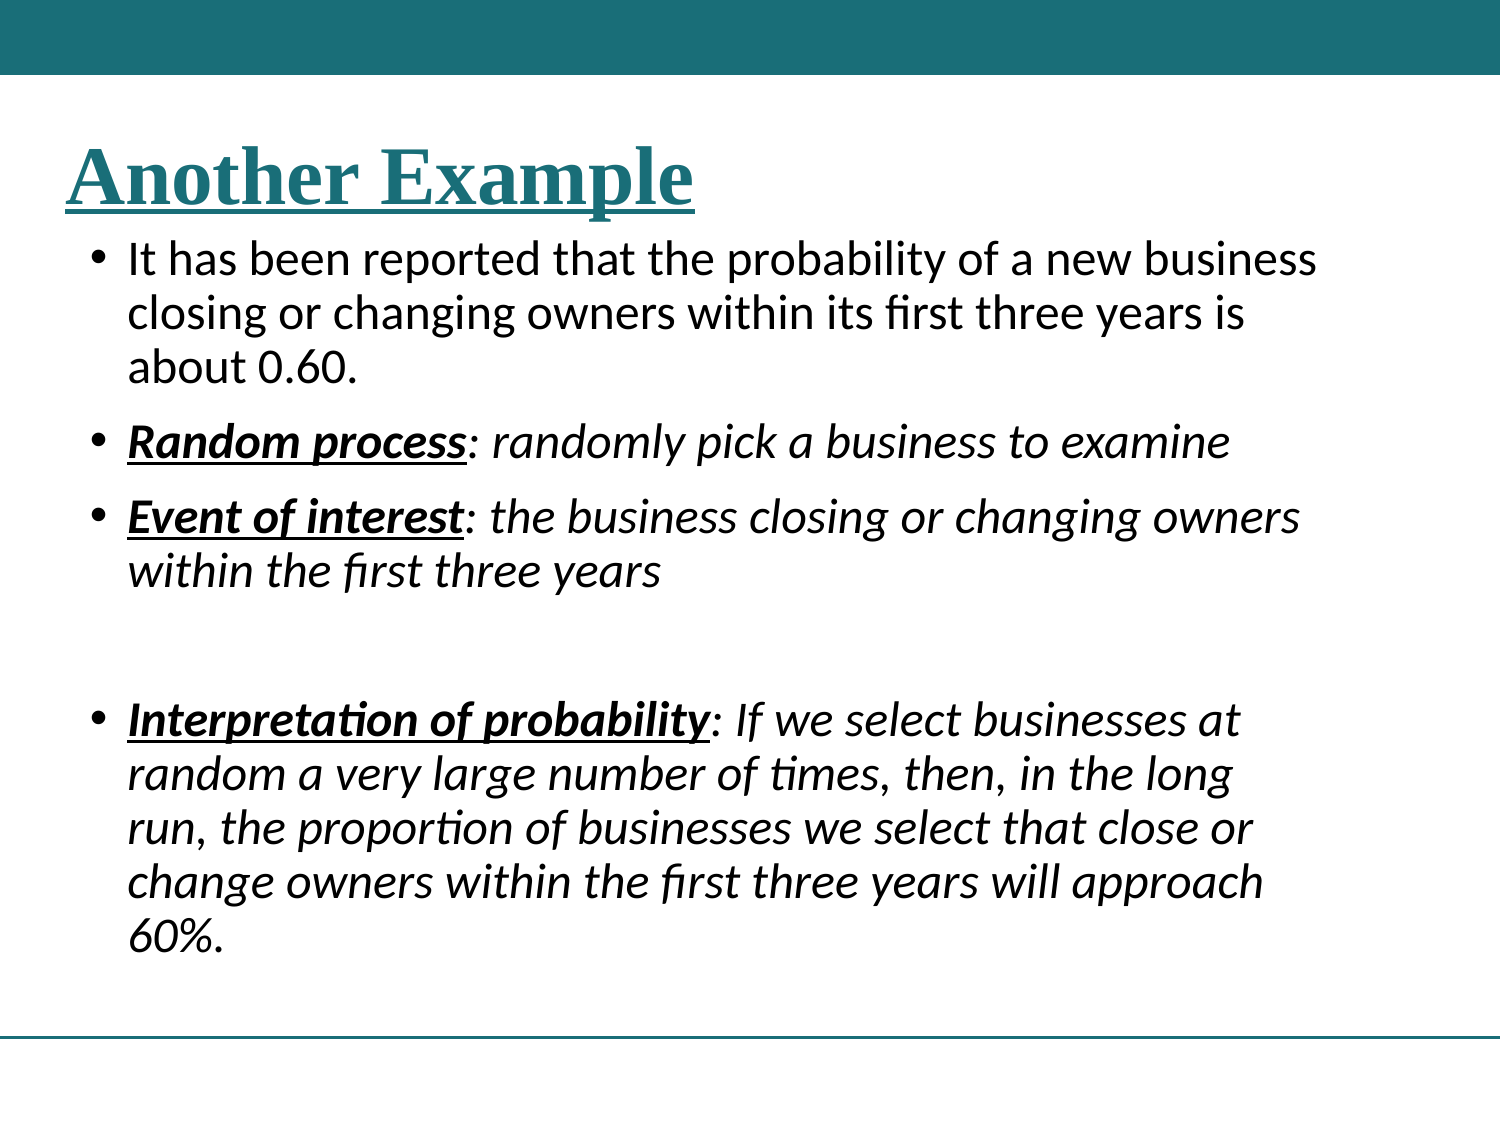

# Another Example
It has been reported that the probability of a new business closing or changing owners within its first three years is about 0.60.
Random process: randomly pick a business to examine
Event of interest: the business closing or changing owners within the first three years

Interpretation of probability: If we select businesses at random a very large number of times, then, in the long run, the proportion of businesses we select that close or change owners within the first three years will approach 60%.